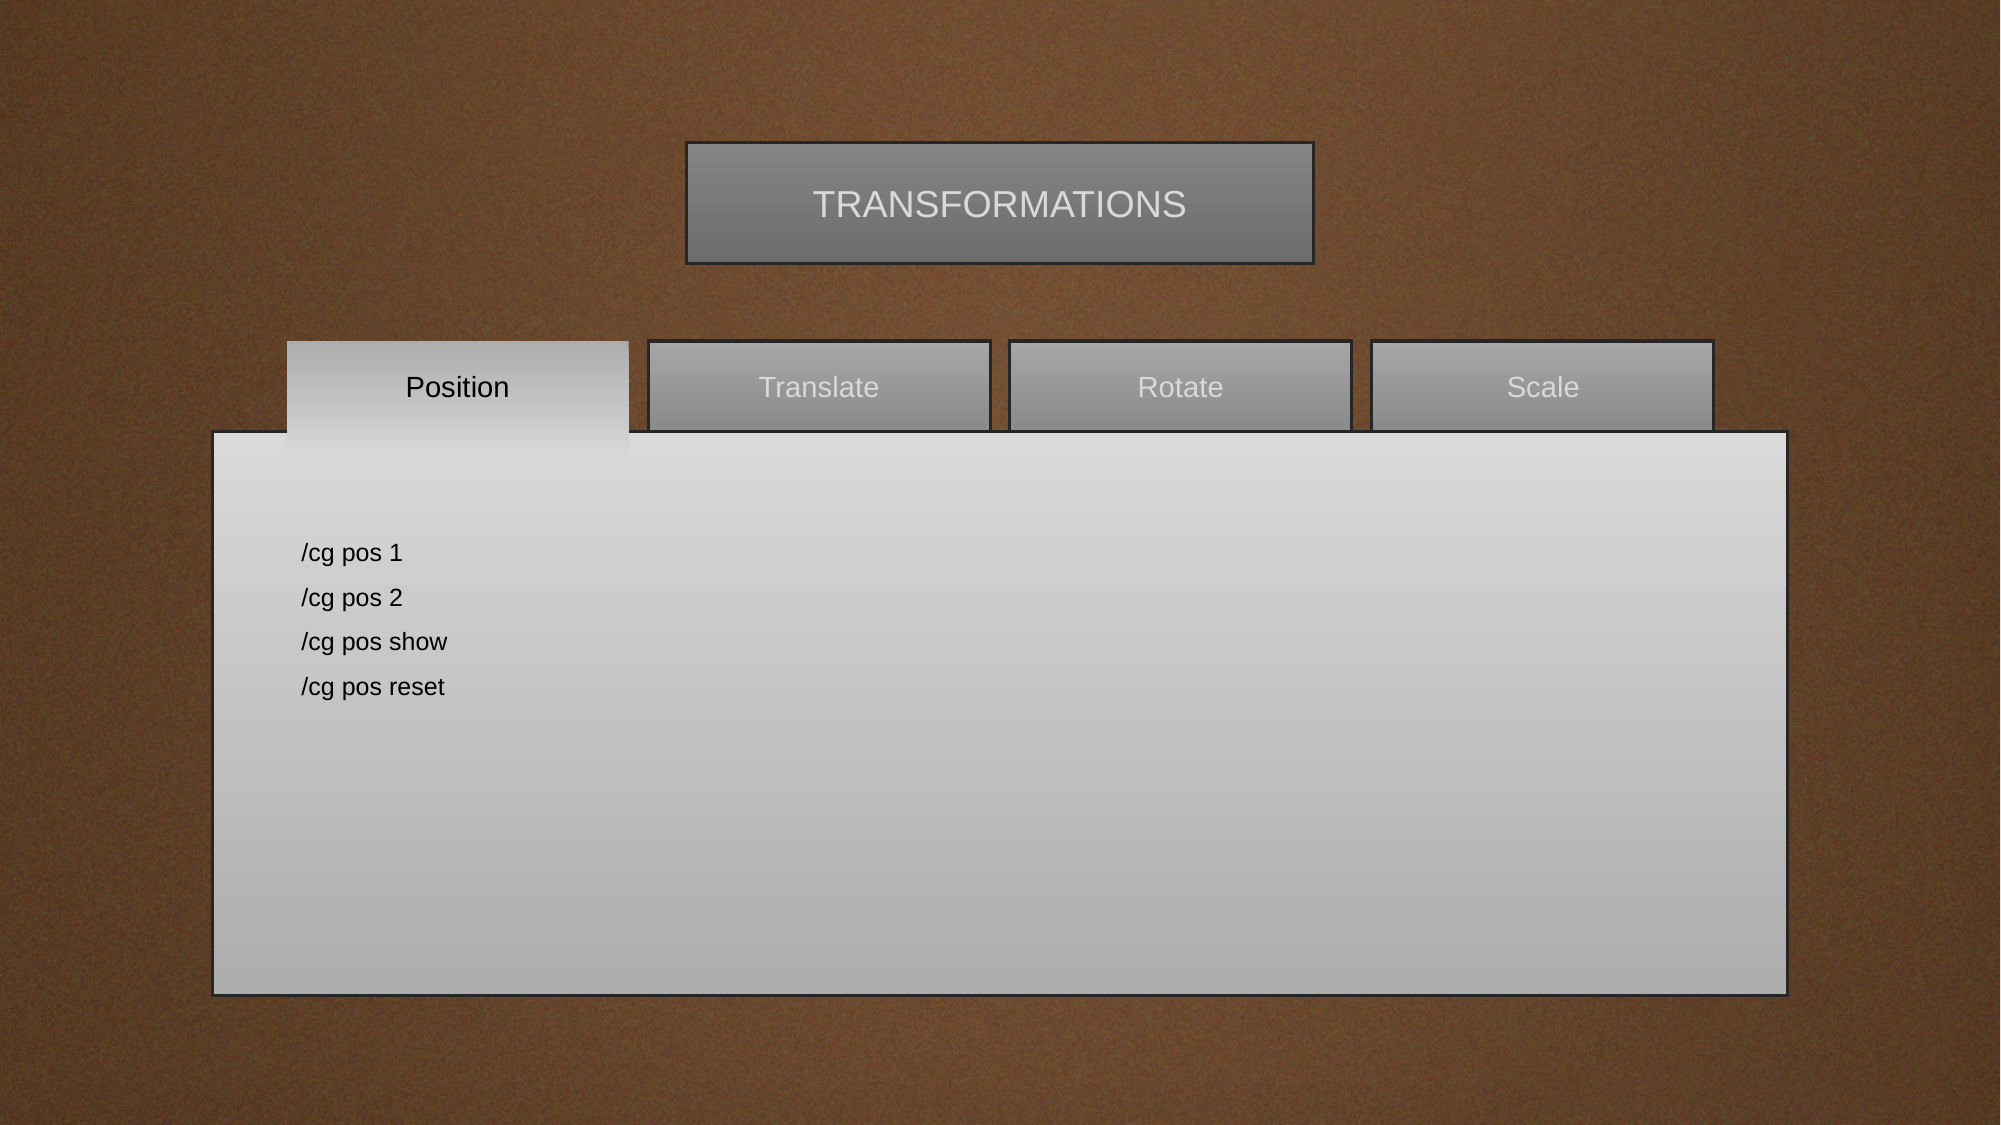

TRANSFORMATIONS

Translate

Position
Rotate
Scale

/cg pos 1
/cg pos 2
/cg pos show
/cg pos reset